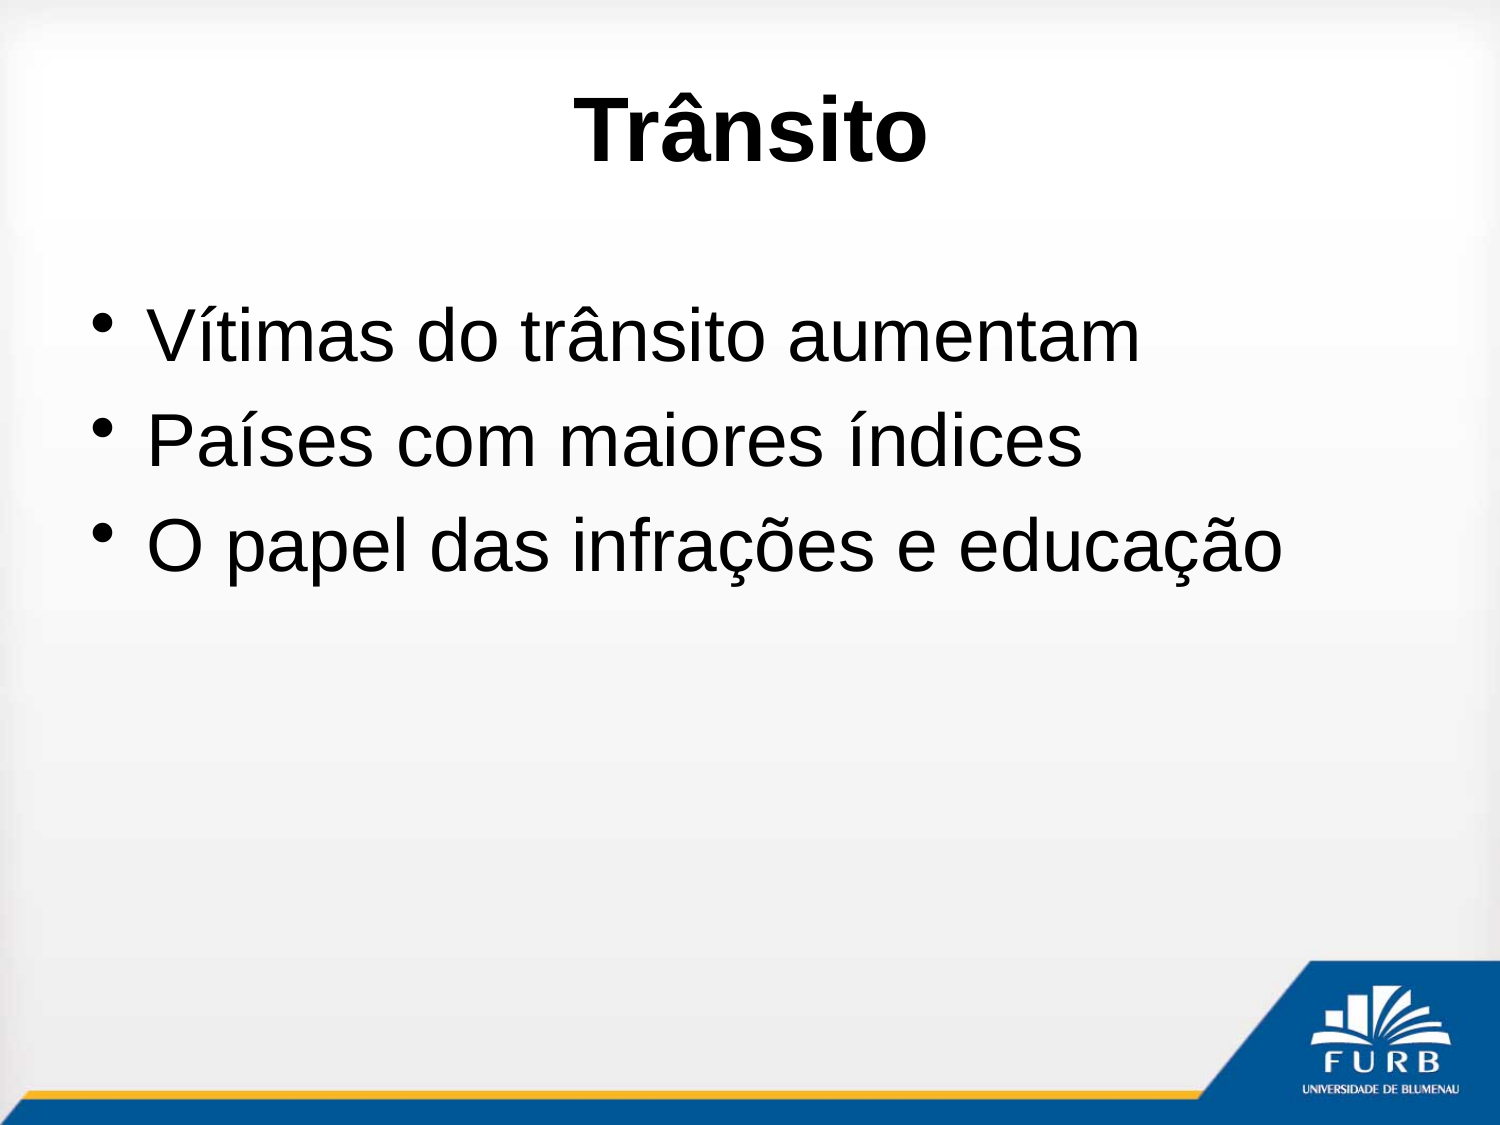

# Trânsito
Vítimas do trânsito aumentam
Países com maiores índices
O papel das infrações e educação